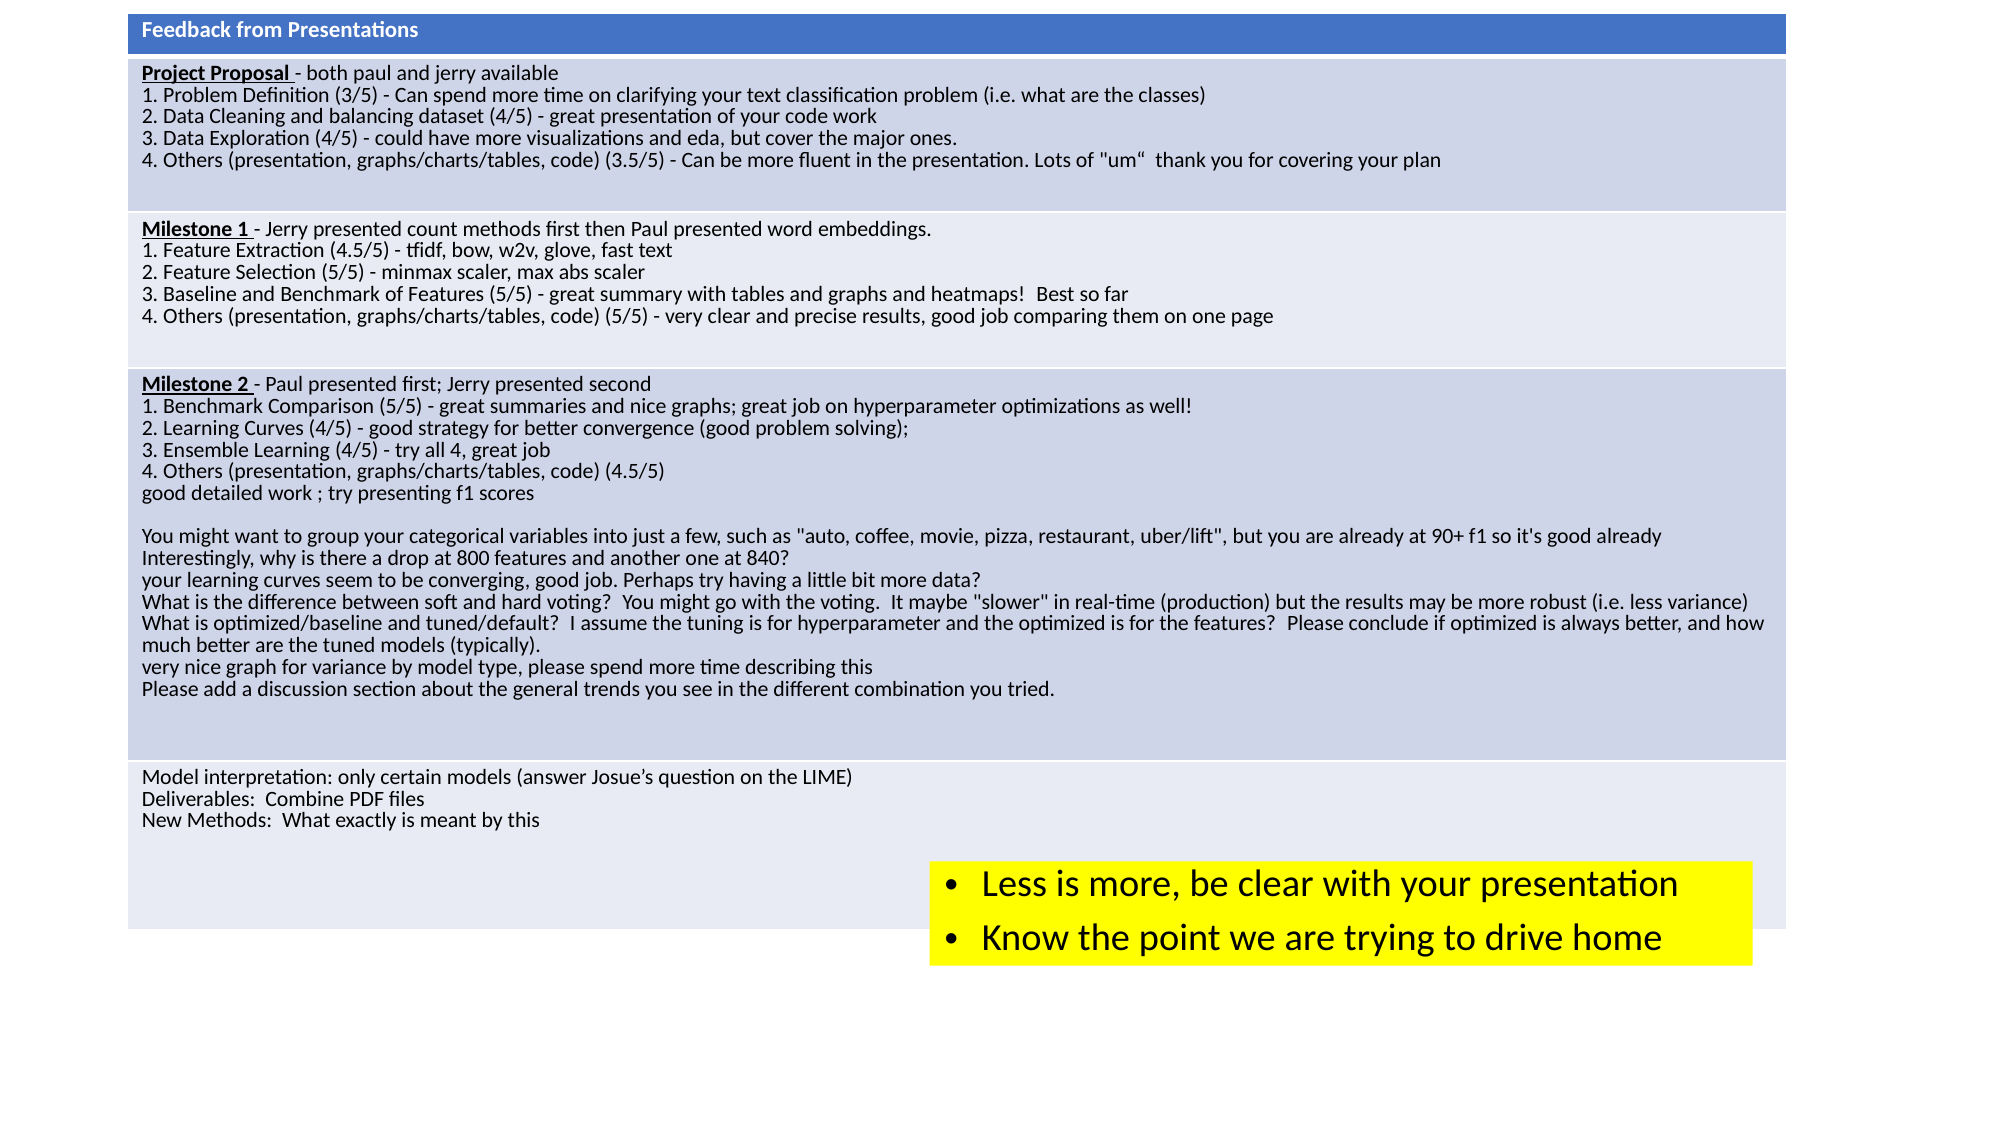

| Feedback from Presentations |
| --- |
| Project Proposal - both paul and jerry available 1. Problem Definition (3/5) - Can spend more time on clarifying your text classification problem (i.e. what are the classes) 2. Data Cleaning and balancing dataset (4/5) - great presentation of your code work 3. Data Exploration (4/5) - could have more visualizations and eda, but cover the major ones. 4. Others (presentation, graphs/charts/tables, code) (3.5/5) - Can be more fluent in the presentation. Lots of "um“ thank you for covering your plan |
| Milestone 1 - Jerry presented count methods first then Paul presented word embeddings. 1. Feature Extraction (4.5/5) - tfidf, bow, w2v, glove, fast text 2. Feature Selection (5/5) - minmax scaler, max abs scaler 3. Baseline and Benchmark of Features (5/5) - great summary with tables and graphs and heatmaps!  Best so far  4. Others (presentation, graphs/charts/tables, code) (5/5) - very clear and precise results, good job comparing them on one page |
| Milestone 2 - Paul presented first; Jerry presented second 1. Benchmark Comparison (5/5) - great summaries and nice graphs; great job on hyperparameter optimizations as well! 2. Learning Curves (4/5) - good strategy for better convergence (good problem solving);  3. Ensemble Learning (4/5) - try all 4, great job 4. Others (presentation, graphs/charts/tables, code) (4.5/5) good detailed work ; try presenting f1 scores You might want to group your categorical variables into just a few, such as "auto, coffee, movie, pizza, restaurant, uber/lift", but you are already at 90+ f1 so it's good already Interestingly, why is there a drop at 800 features and another one at 840? your learning curves seem to be converging, good job. Perhaps try having a little bit more data? What is the difference between soft and hard voting?  You might go with the voting.  It maybe "slower" in real-time (production) but the results may be more robust (i.e. less variance) What is optimized/baseline and tuned/default?  I assume the tuning is for hyperparameter and the optimized is for the features?  Please conclude if optimized is always better, and how much better are the tuned models (typically). very nice graph for variance by model type, please spend more time describing this Please add a discussion section about the general trends you see in the different combination you tried. |
| Model interpretation: only certain models (answer Josue’s question on the LIME) Deliverables: Combine PDF files New Methods: What exactly is meant by this |
# Questions
Less is more, be clear with your presentation
Know the point we are trying to drive home